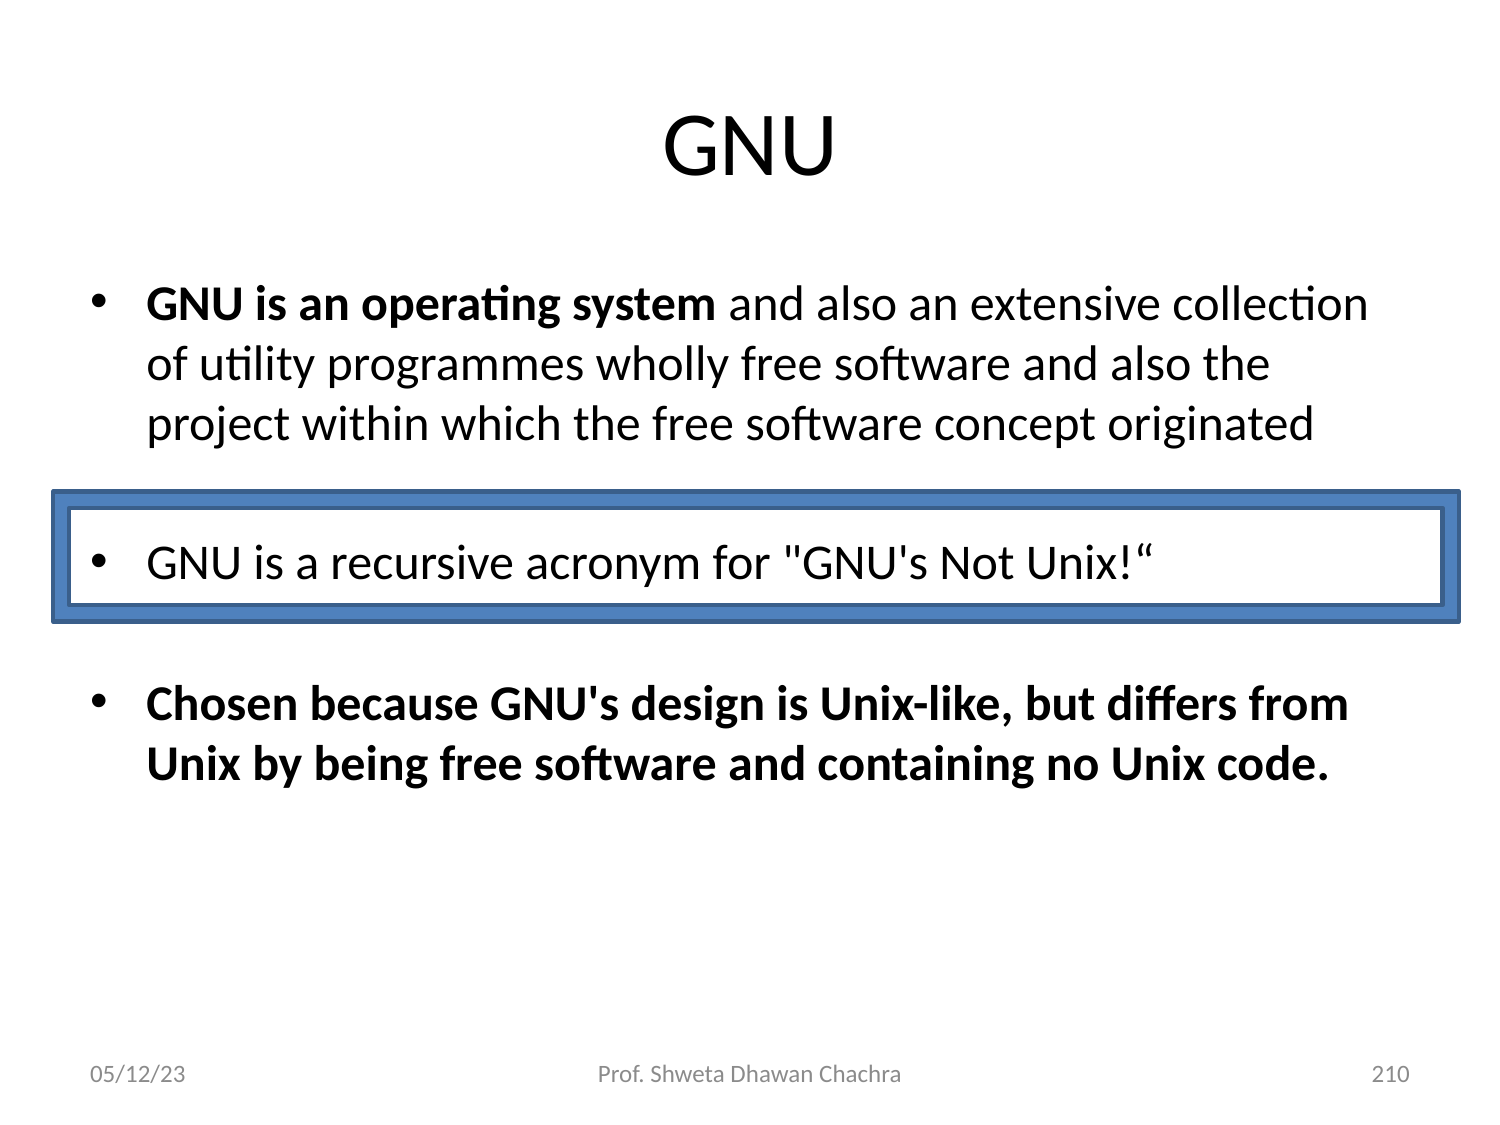

# GNU
GNU is an operating system and also an extensive collection of utility programmes wholly free software and also the project within which the free software concept originated

GNU is a recursive acronym for "GNU's Not Unix!“

Chosen because GNU's design is Unix-like, but differs from Unix by being free software and containing no Unix code.

05/12/23
Prof. Shweta Dhawan Chachra
210